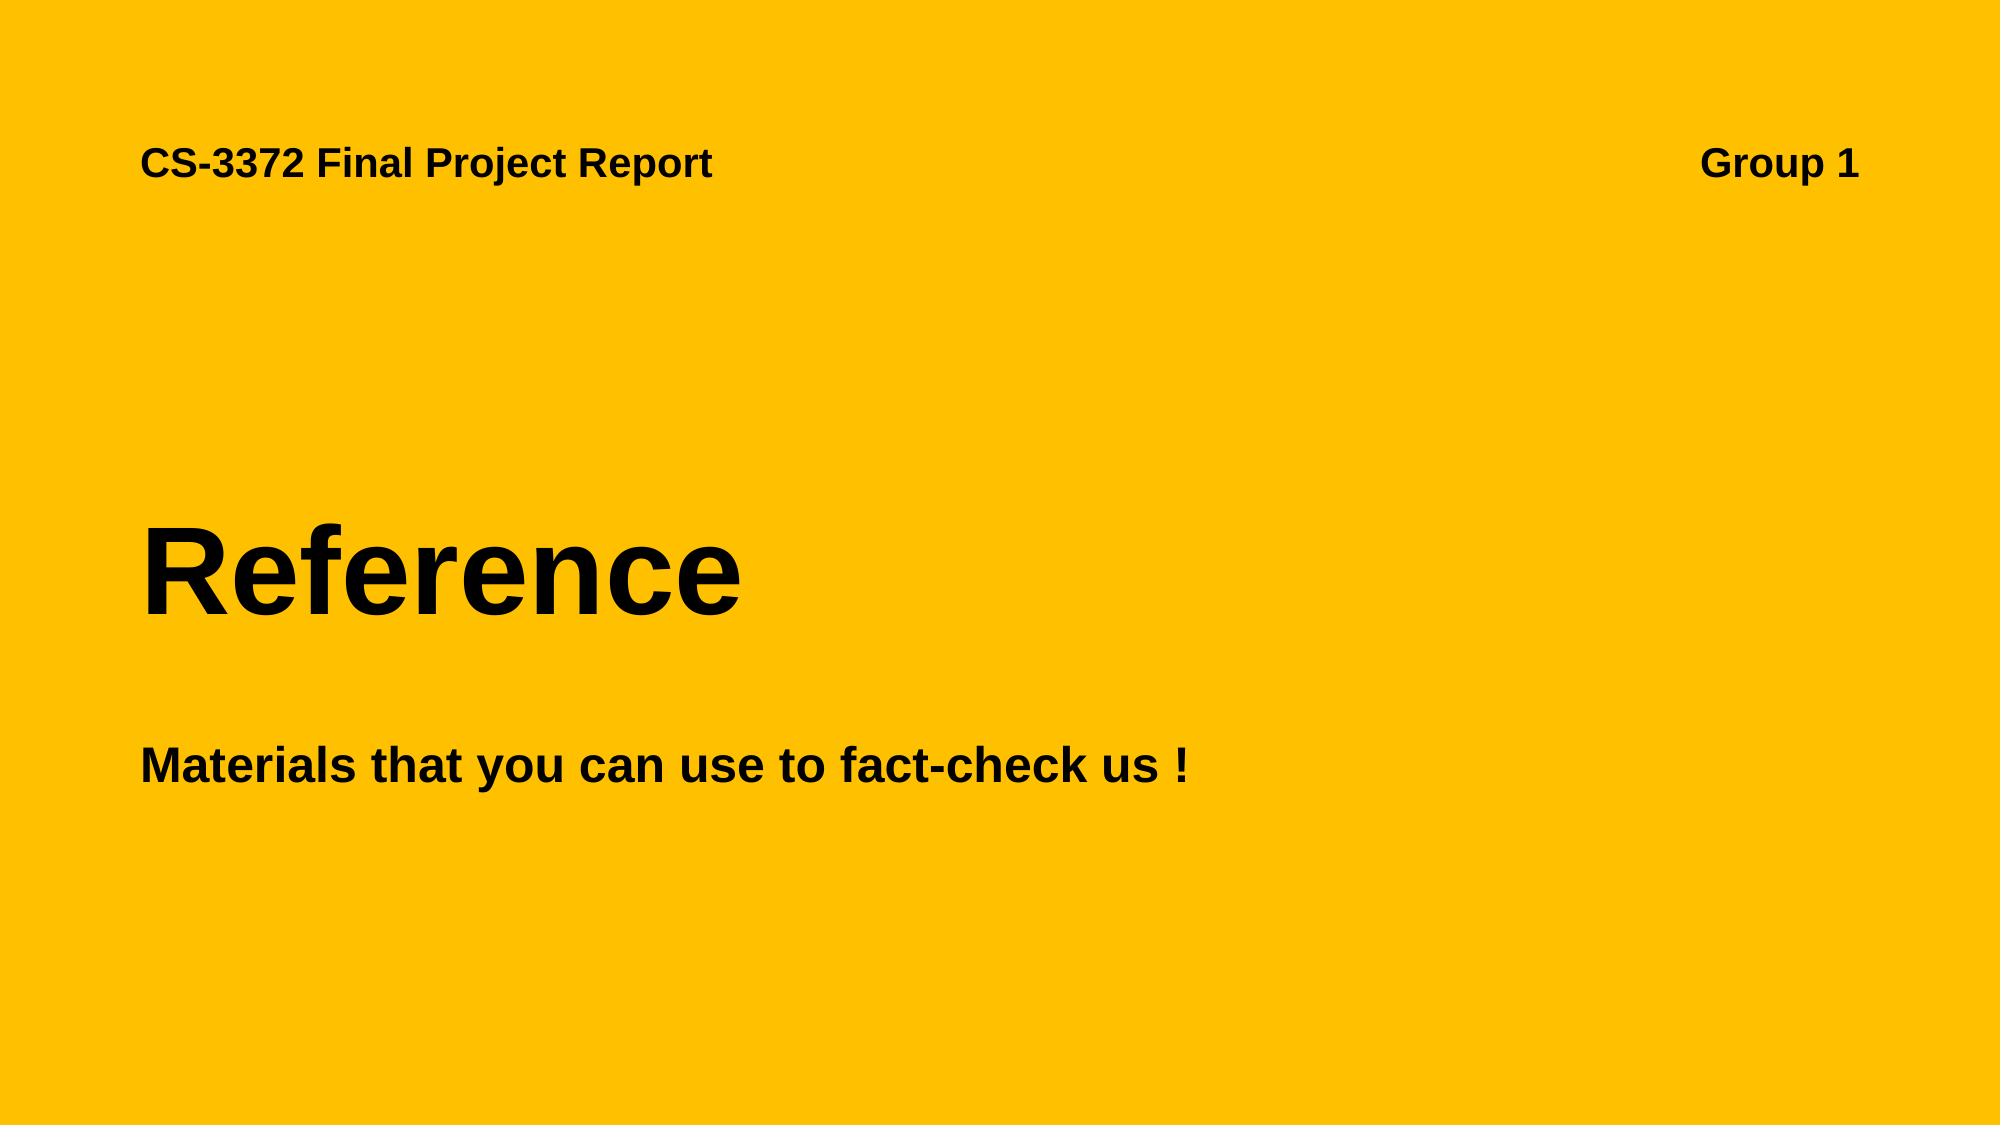

Group 1
CS-3372 Final Project Report
# Reference
Materials that you can use to fact-check us !